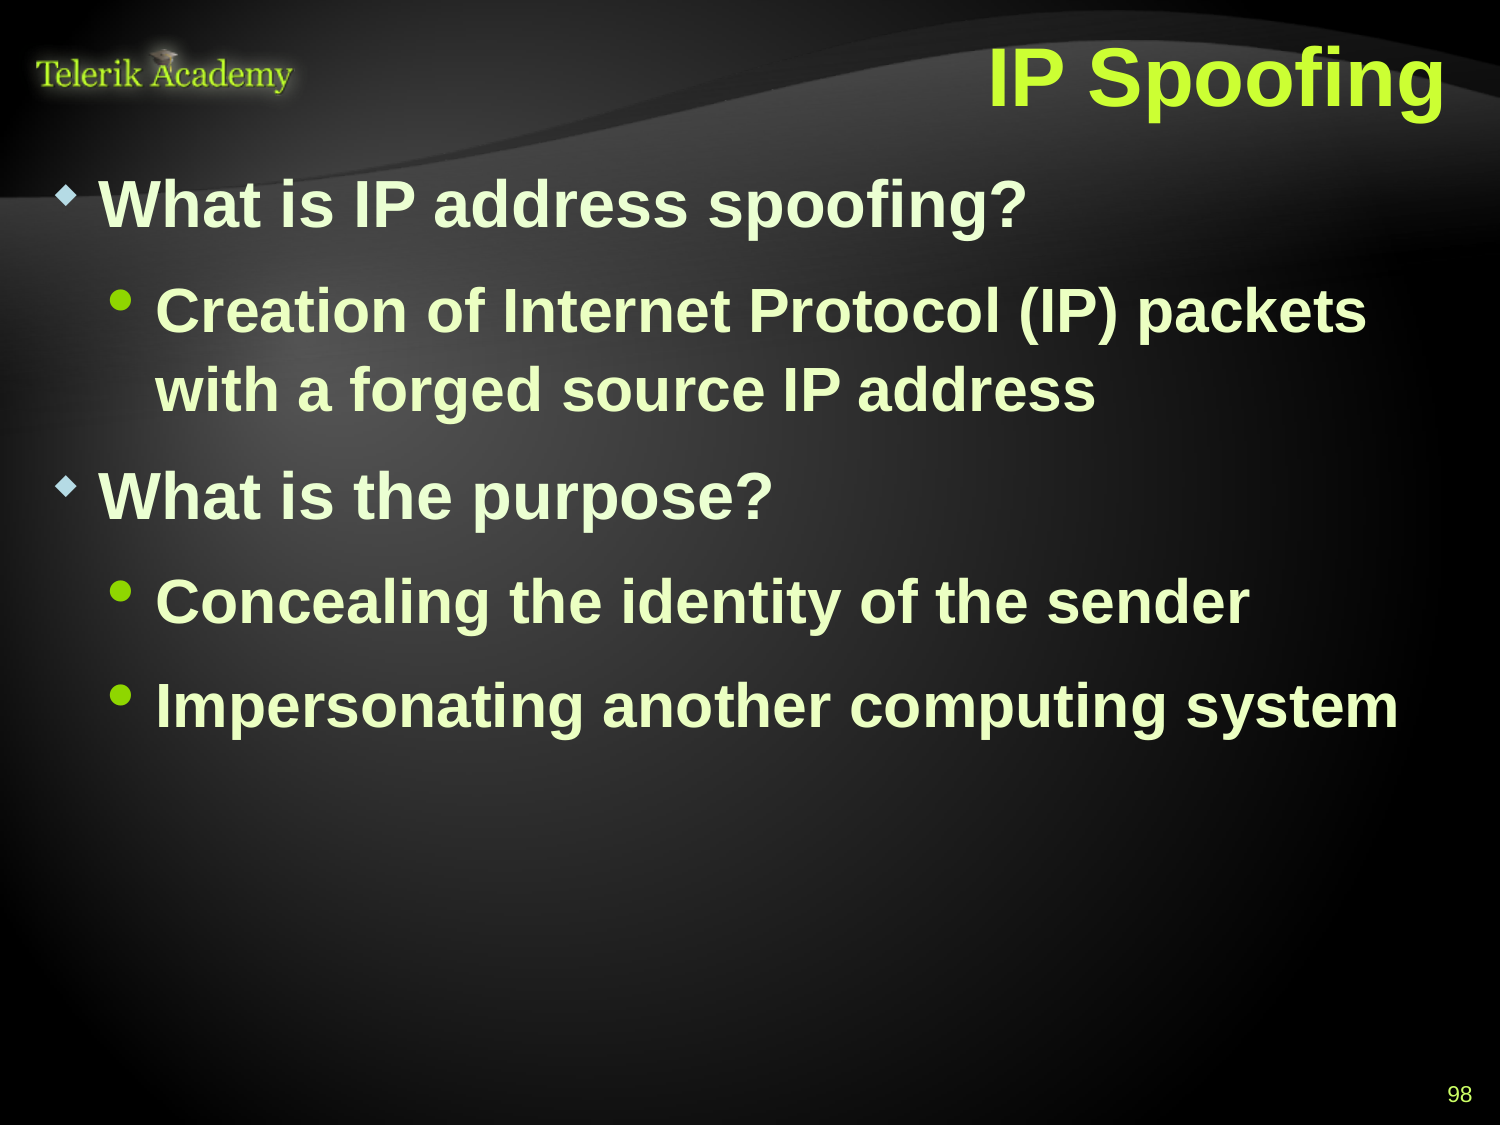

# IP Spoofing
What is IP address spoofing?
Creation of Internet Protocol (IP) packets with a forged source IP address
What is the purpose?
Concealing the identity of the sender
Impersonating another computing system
98